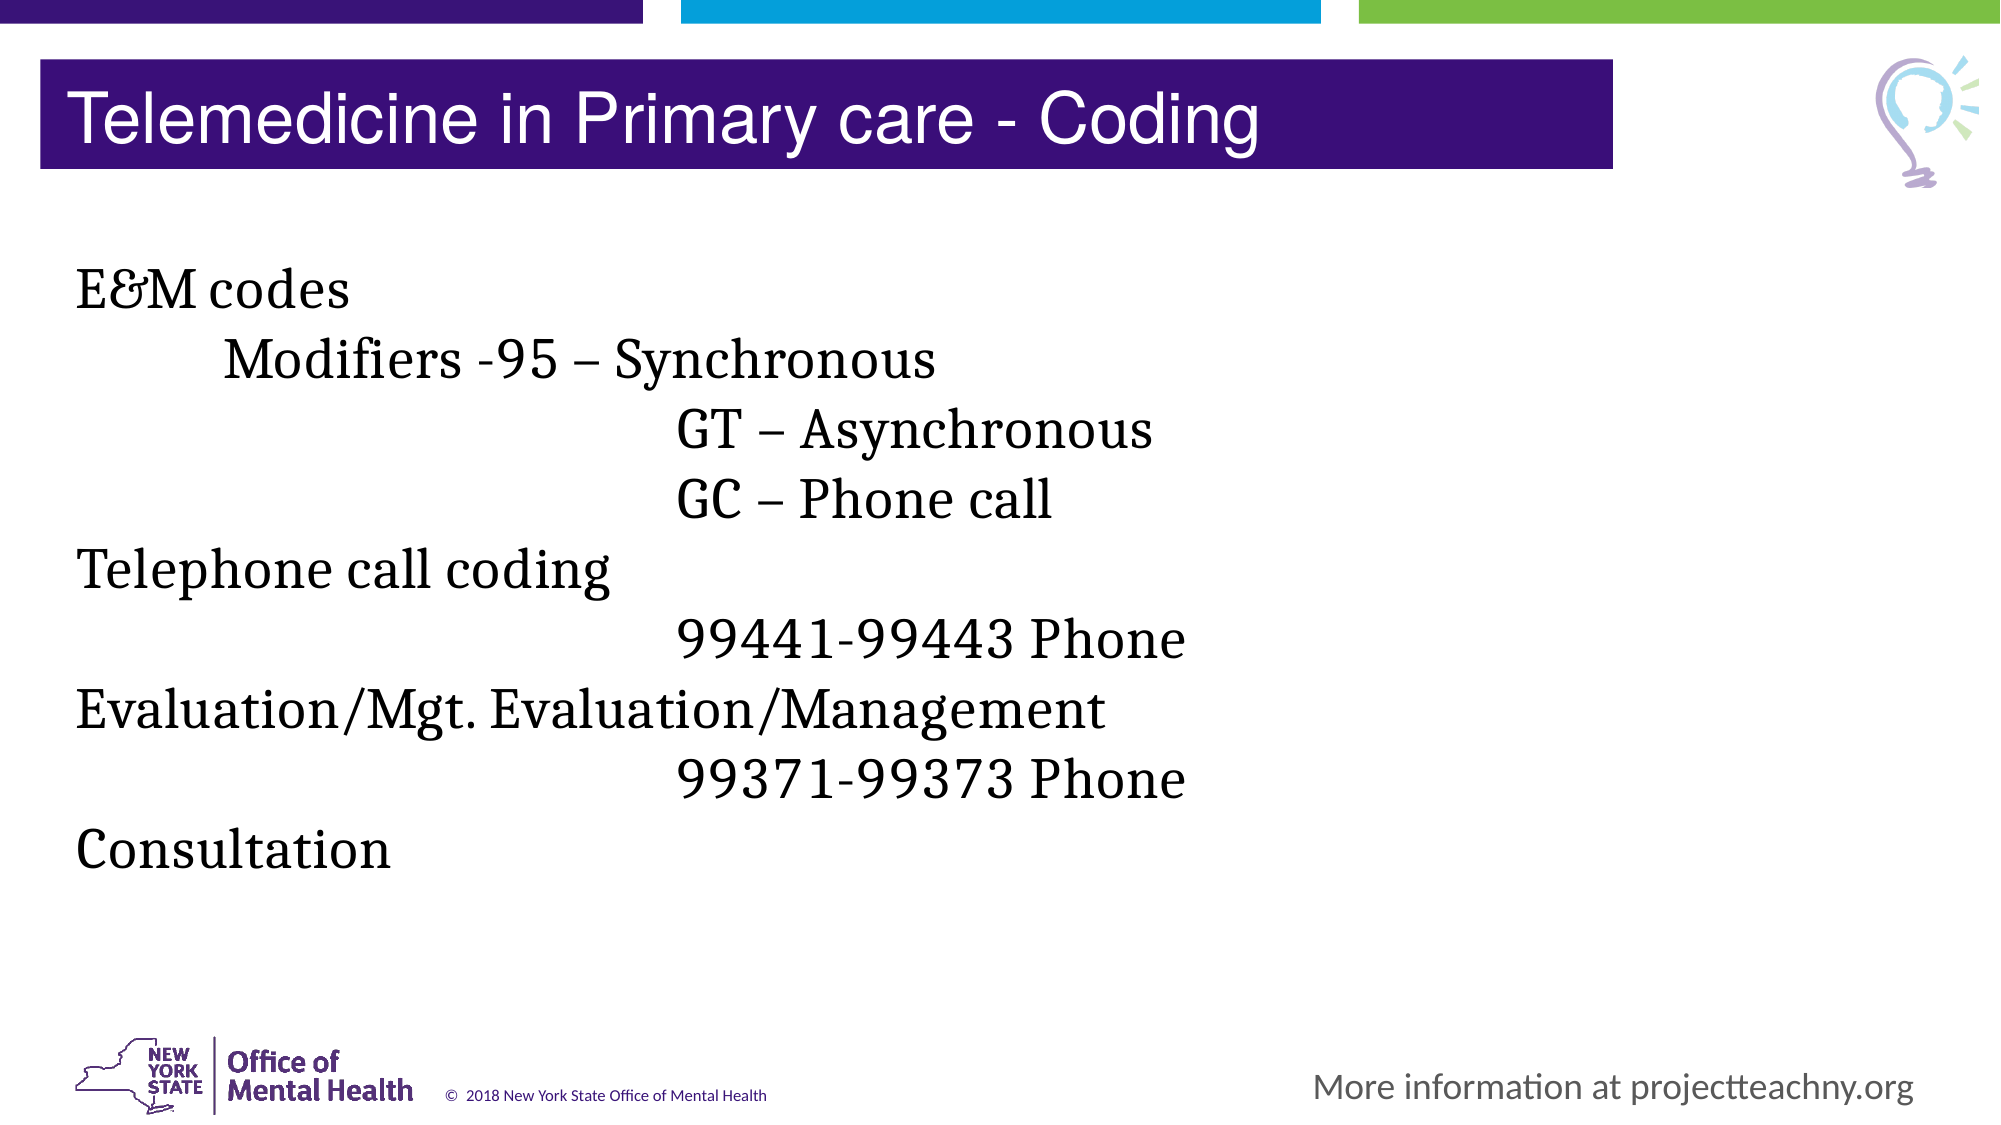

Telemedicine in Primary care - Coding

E&M codes
	Modifiers -95 – Synchronous
				GT – Asynchronous
				GC – Phone call
Telephone call coding
				99441-99443 Phone Evaluation/Mgt. Evaluation/Management
				99371-99373 Phone Consultation